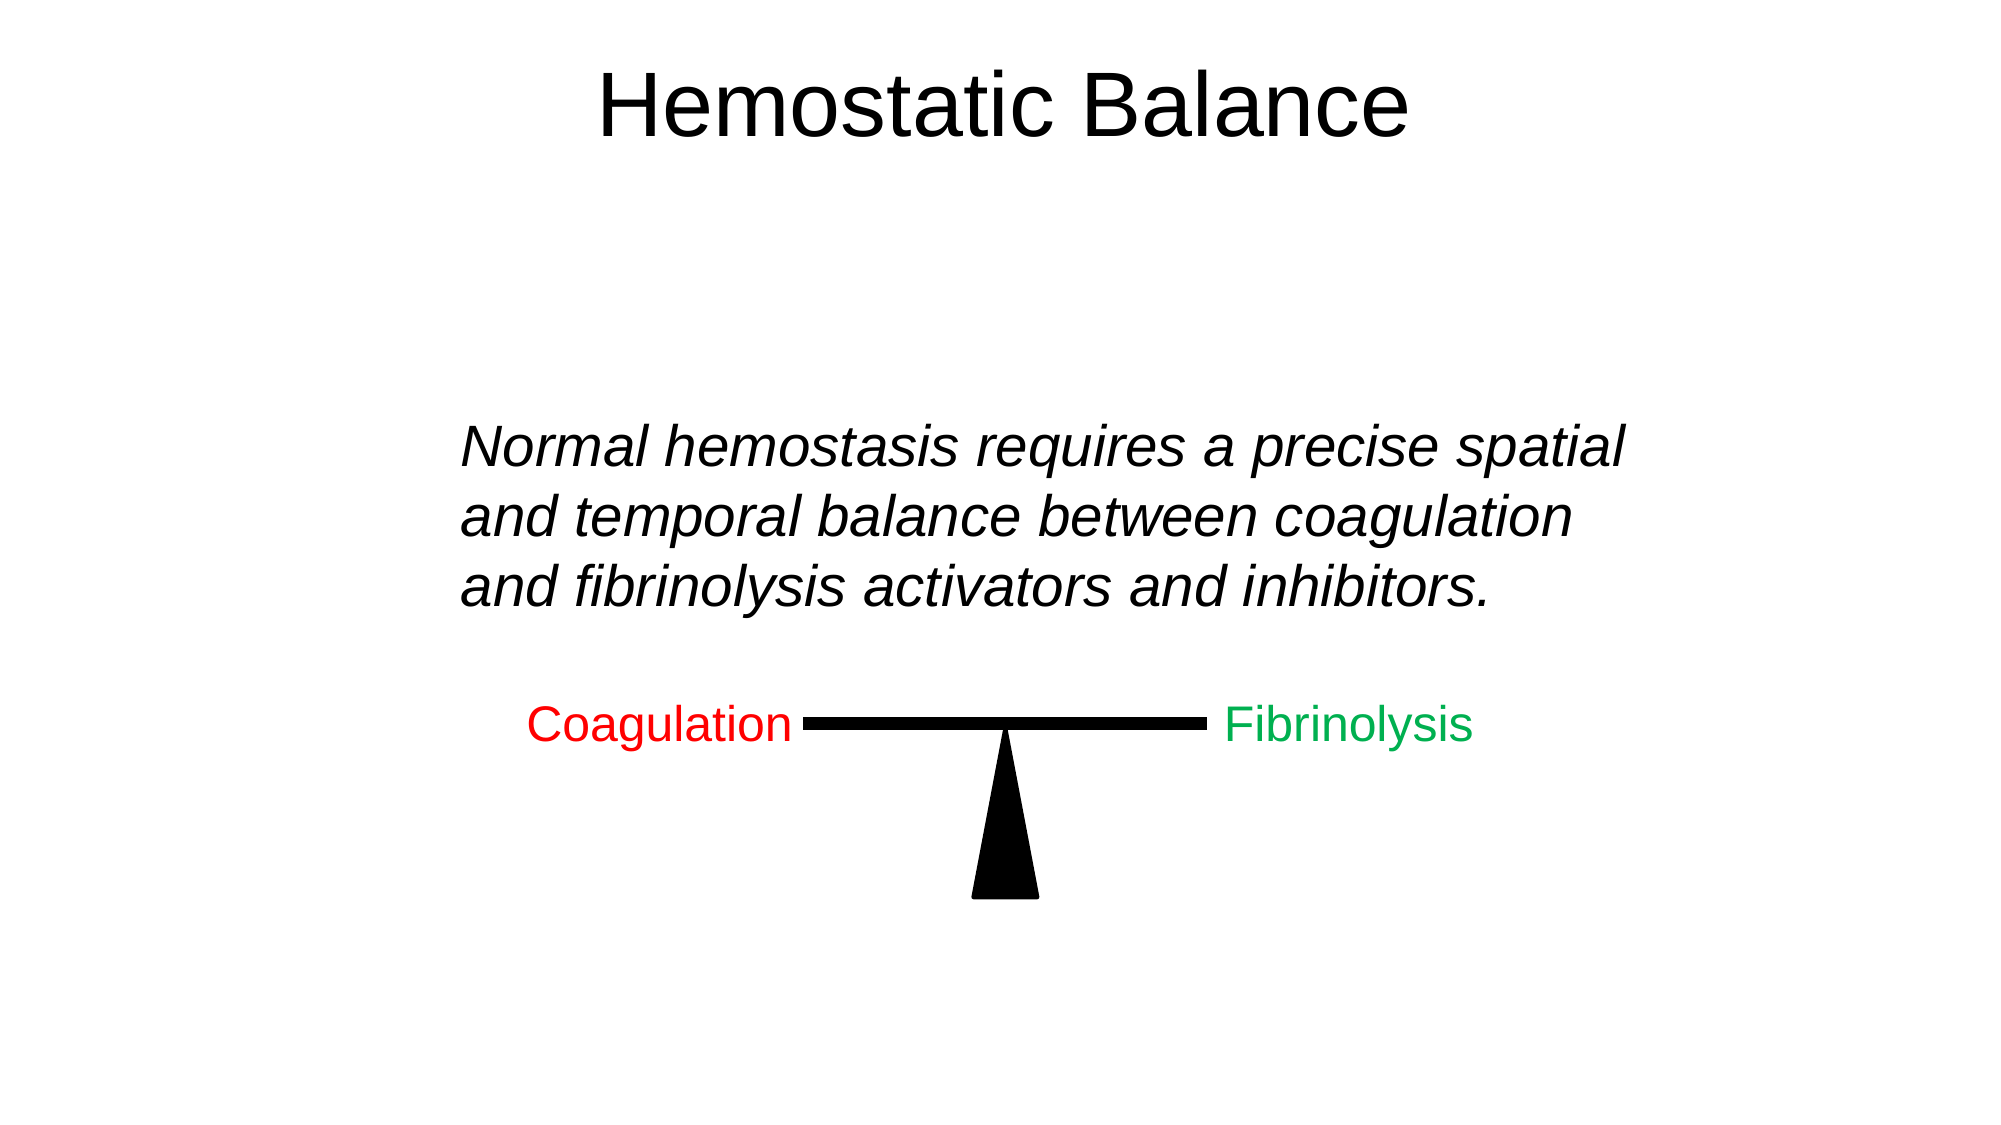

# Hemostatic Balance
Normal hemostasis requires a precise spatial and temporal balance between coagulation and fibrinolysis activators and inhibitors.
Coagulation
Fibrinolysis